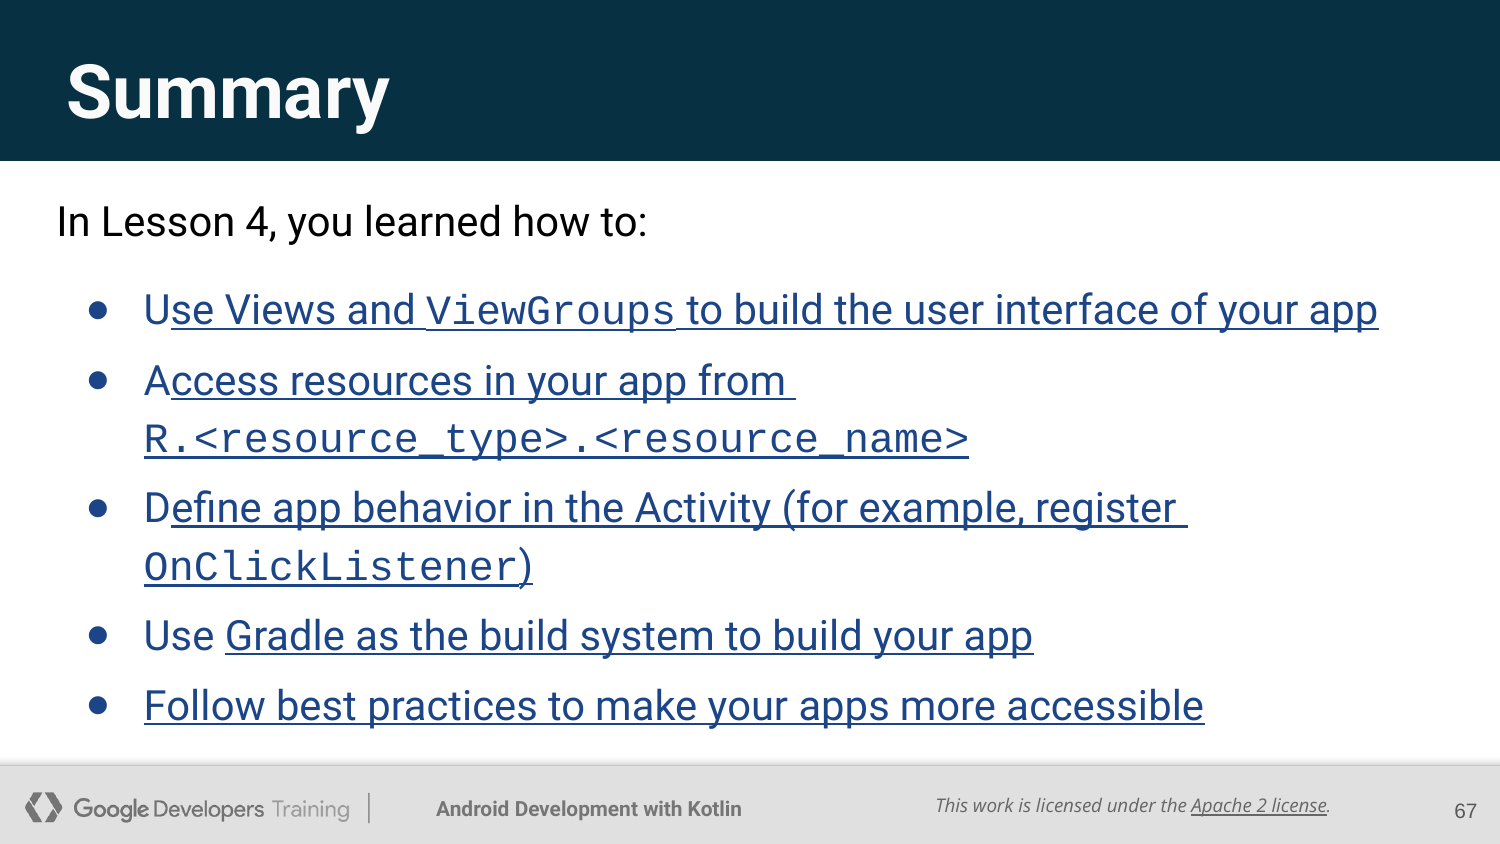

# Summary
In Lesson 4, you learned how to:
Use Views and ViewGroups to build the user interface of your app
Access resources in your app from R.<resource_type>.<resource_name>
Define app behavior in the Activity (for example, register OnClickListener)
Use Gradle as the build system to build your app
Follow best practices to make your apps more accessible
67